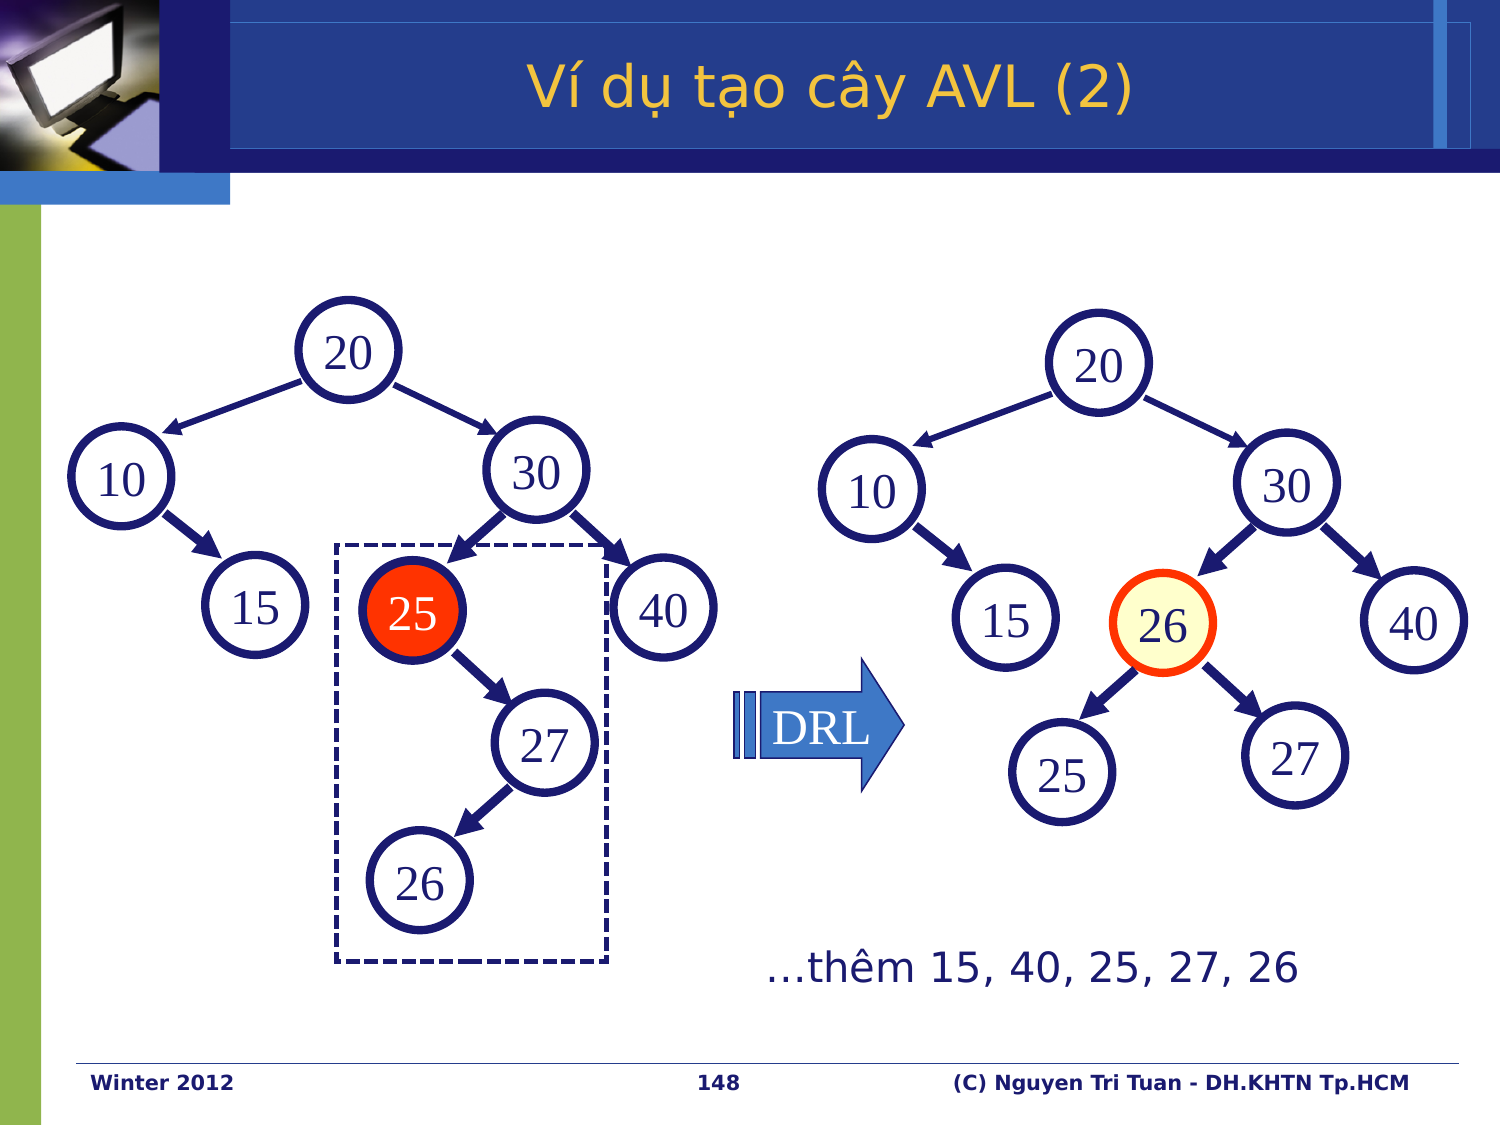

# Ví dụ tạo cây AVL (2)
20
20

30
10

15
40
26

27
25

30
10

15
40
25
25

DRL
27

26
…thêm 15, 40, 25, 27, 26
Winter 2012
148
(C) Nguyen Tri Tuan - DH.KHTN Tp.HCM